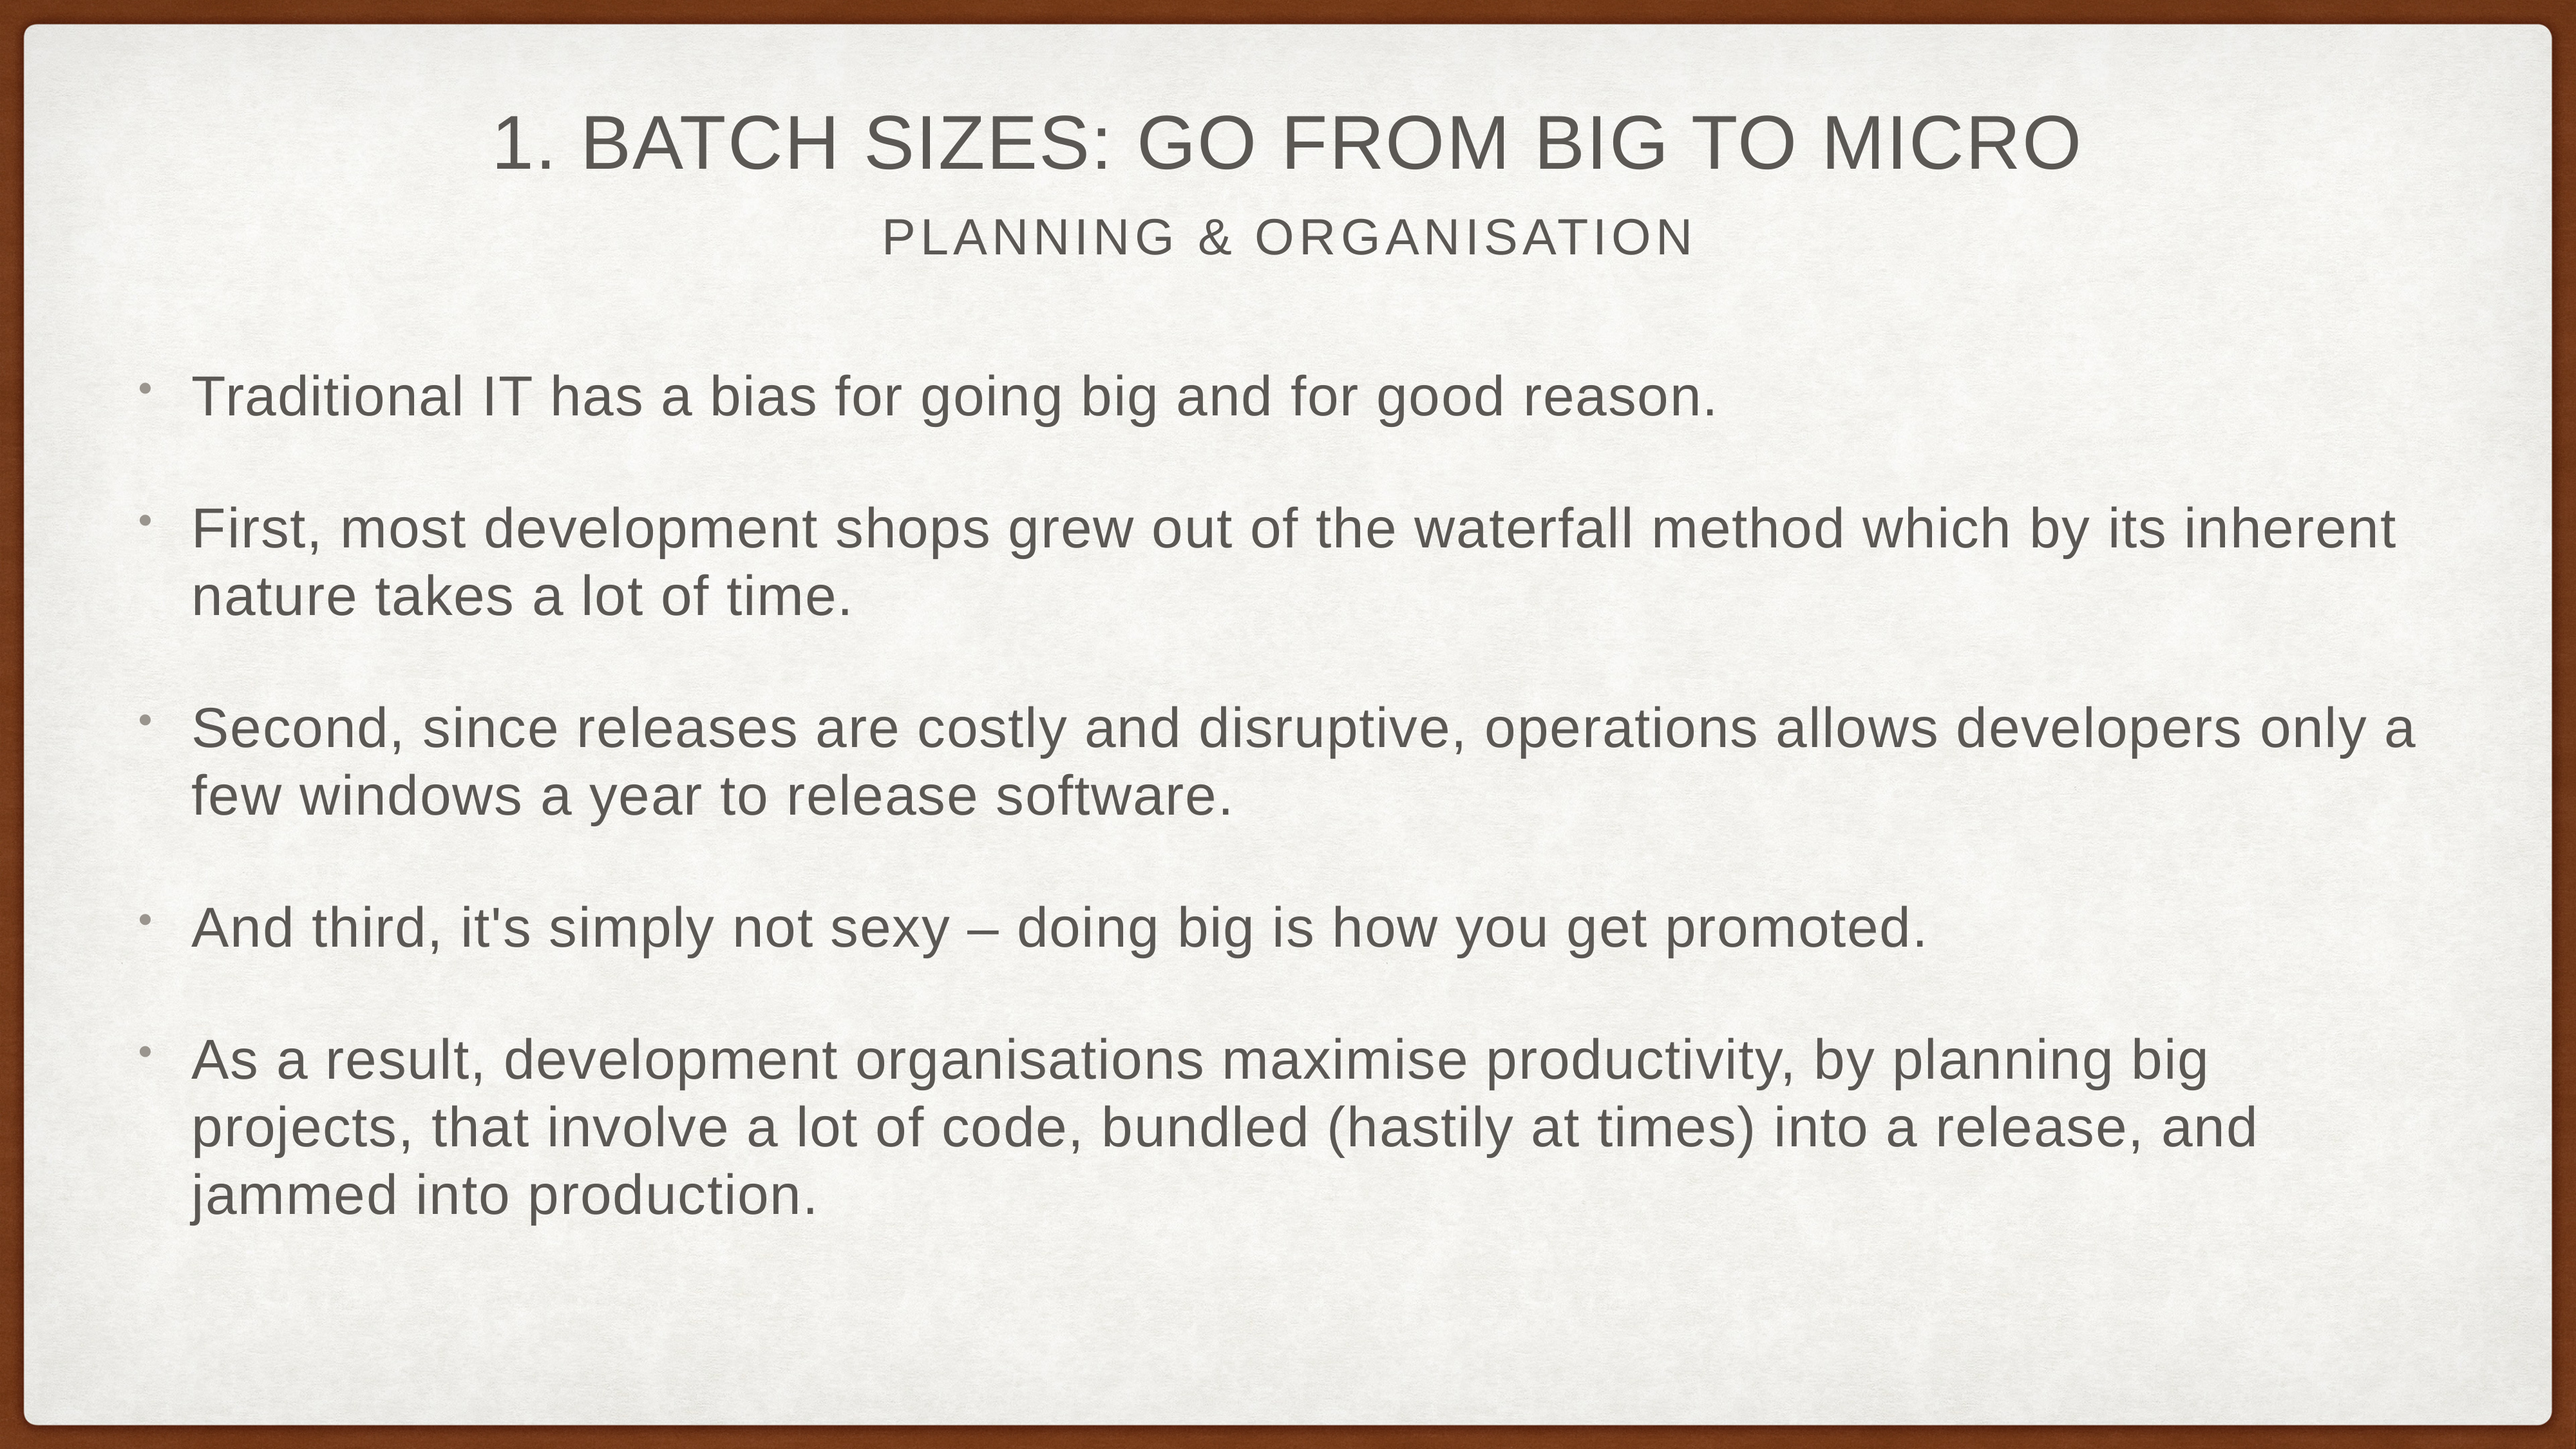

# 1. Batch Sizes: Go from Big to Micro
Planning & Organisation
Traditional IT has a bias for going big and for good reason.
First, most development shops grew out of the waterfall method which by its inherent nature takes a lot of time.
Second, since releases are costly and disruptive, operations allows developers only a few windows a year to release software.
And third, it's simply not sexy – doing big is how you get promoted.
As a result, development organisations maximise productivity, by planning big projects, that involve a lot of code, bundled (hastily at times) into a release, and jammed into production.